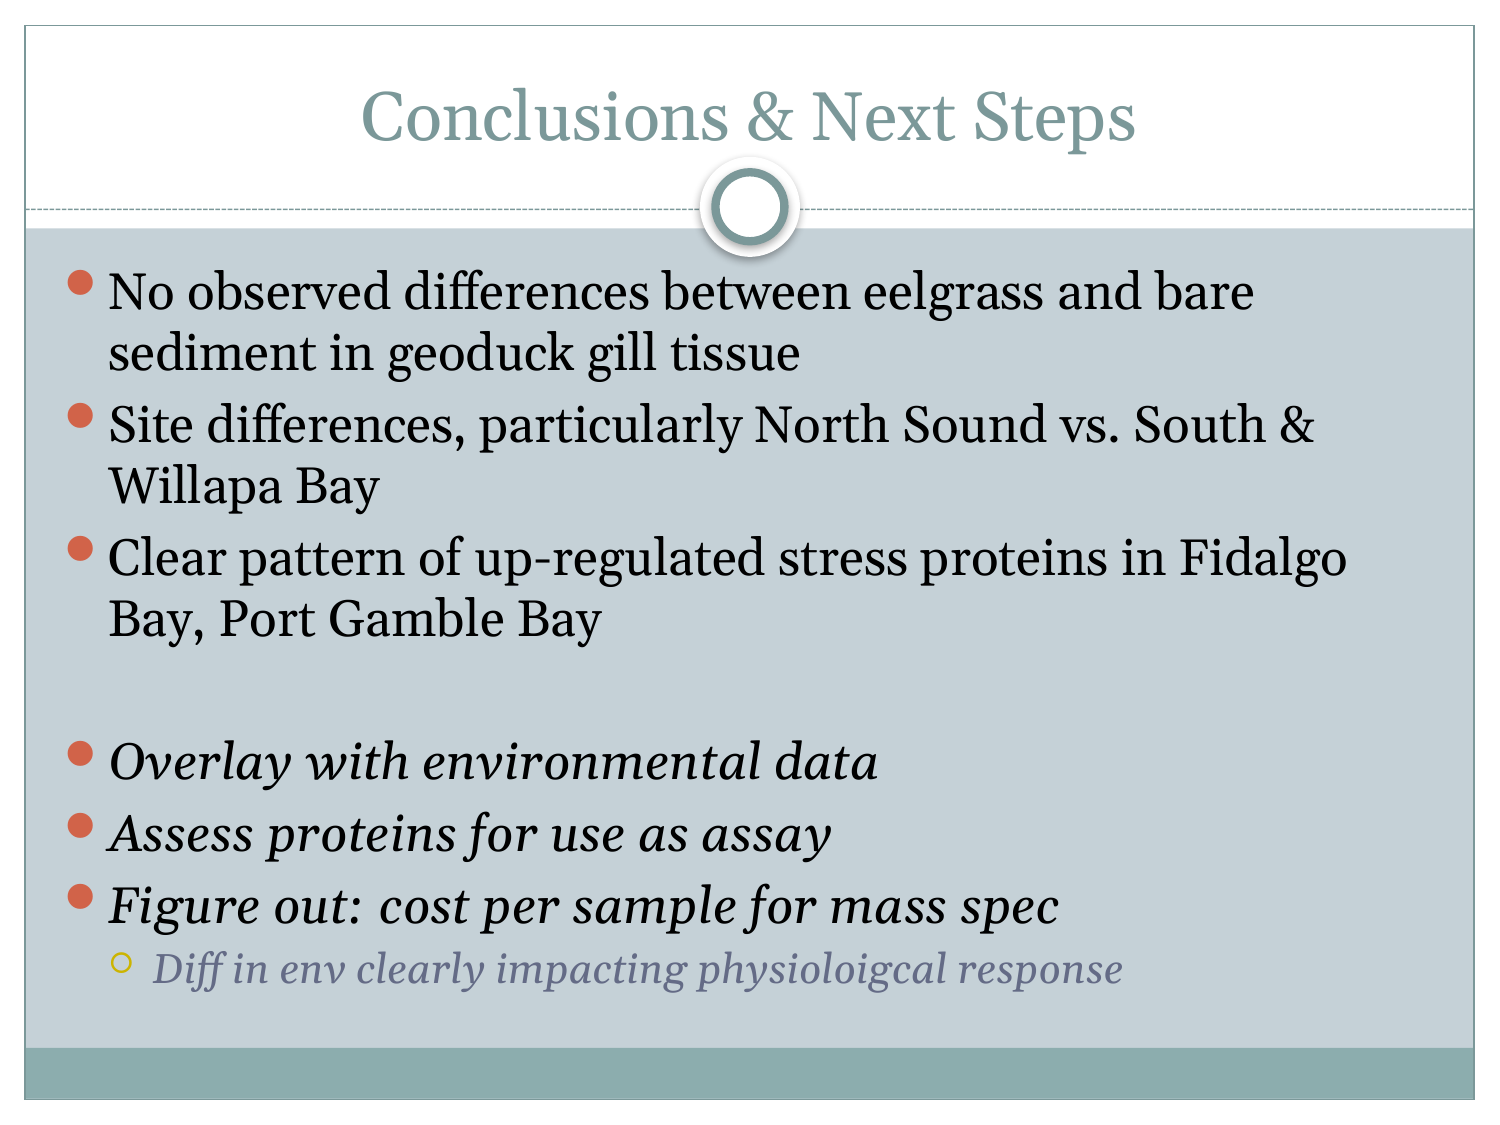

# Conclusions & Next Steps
No observed differences between eelgrass and bare sediment in geoduck gill tissue
Site differences, particularly North Sound vs. South & Willapa Bay
Clear pattern of up-regulated stress proteins in Fidalgo Bay, Port Gamble Bay

Overlay with environmental data
Assess proteins for use as assay
Figure out: cost per sample for mass spec
Diff in env clearly impacting physioloigcal response